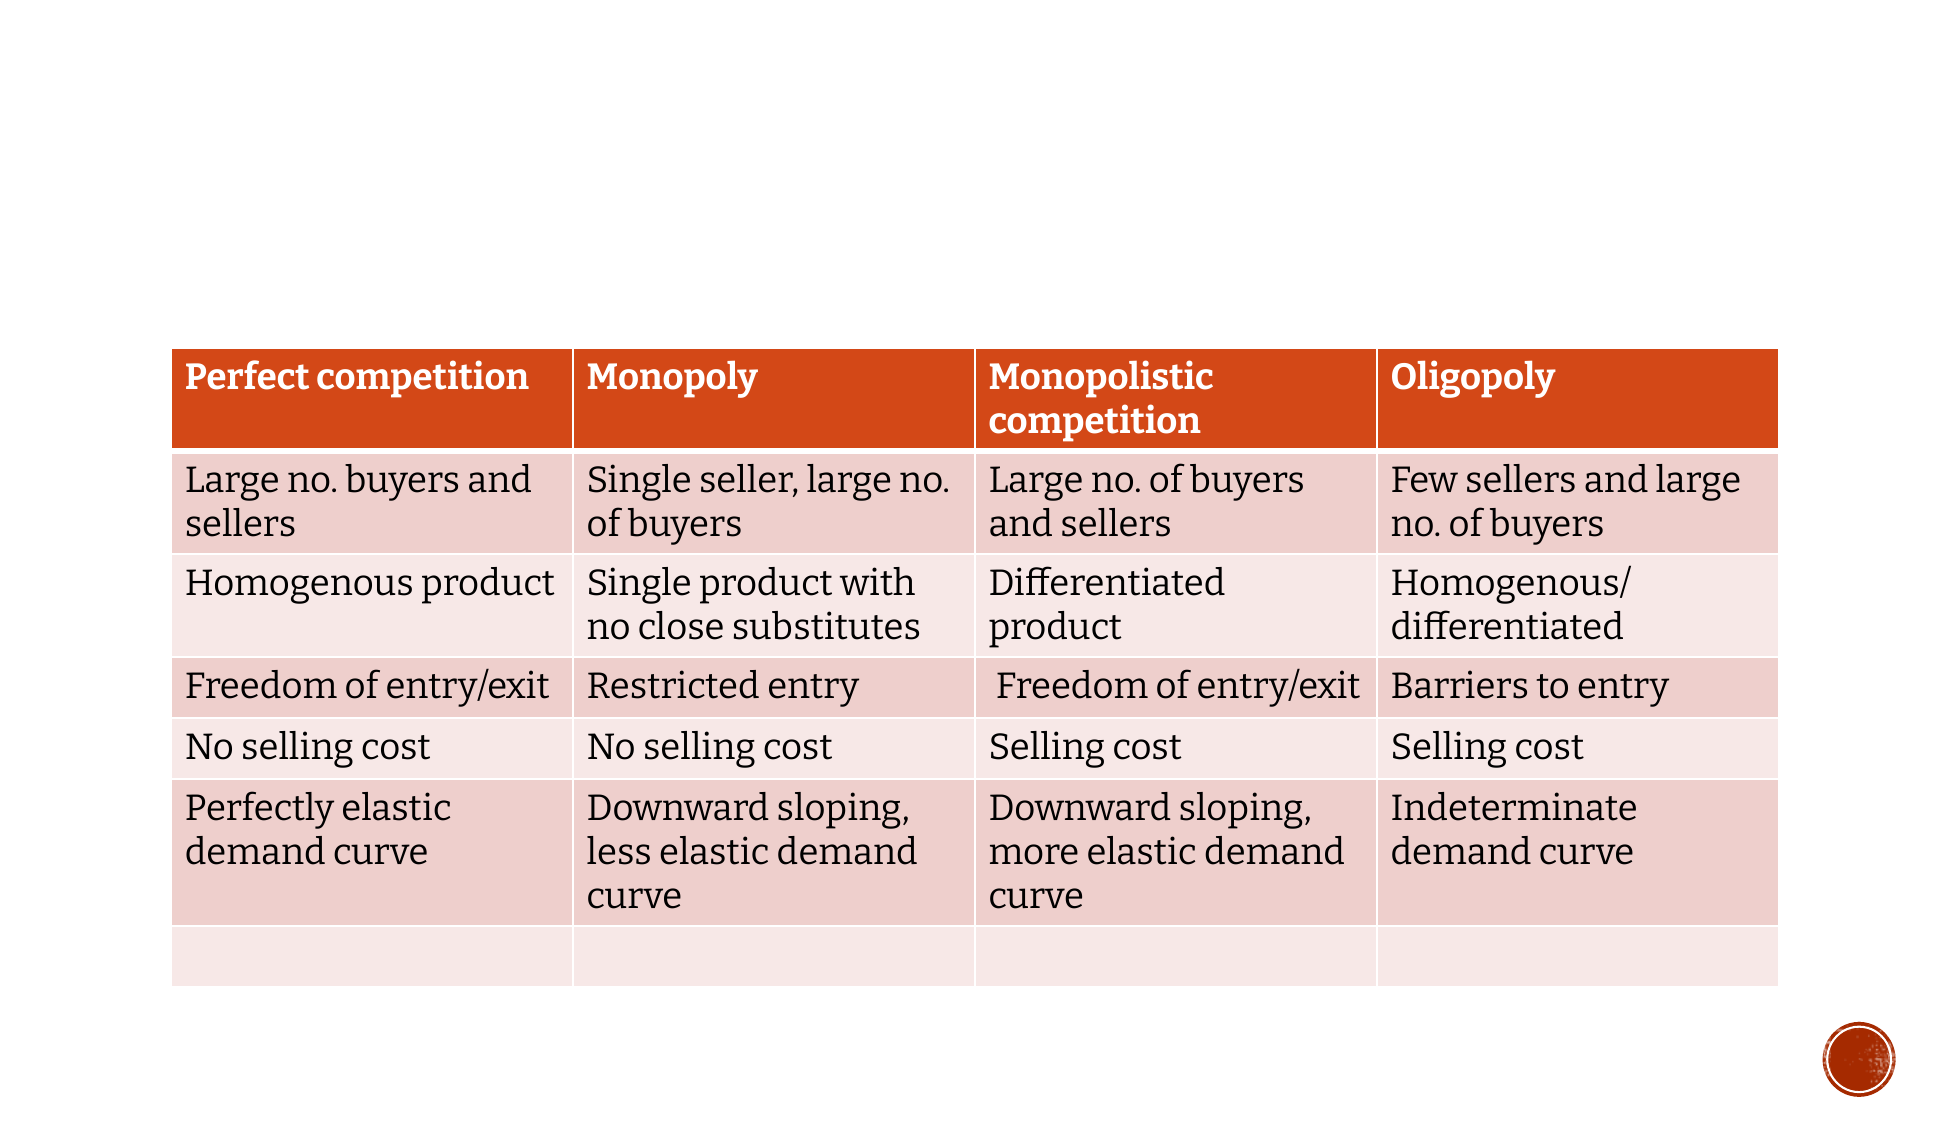

#
| Perfect competition | Monopoly | Monopolistic competition | Oligopoly |
| --- | --- | --- | --- |
| Large no. buyers and sellers | Single seller, large no. of buyers | Large no. of buyers and sellers | Few sellers and large no. of buyers |
| Homogenous product | Single product with no close substitutes | Differentiated product | Homogenous/differentiated |
| Freedom of entry/exit | Restricted entry | Freedom of entry/exit | Barriers to entry |
| No selling cost | No selling cost | Selling cost | Selling cost |
| Perfectly elastic demand curve | Downward sloping, less elastic demand curve | Downward sloping, more elastic demand curve | Indeterminate demand curve |
|  |  |  |  |